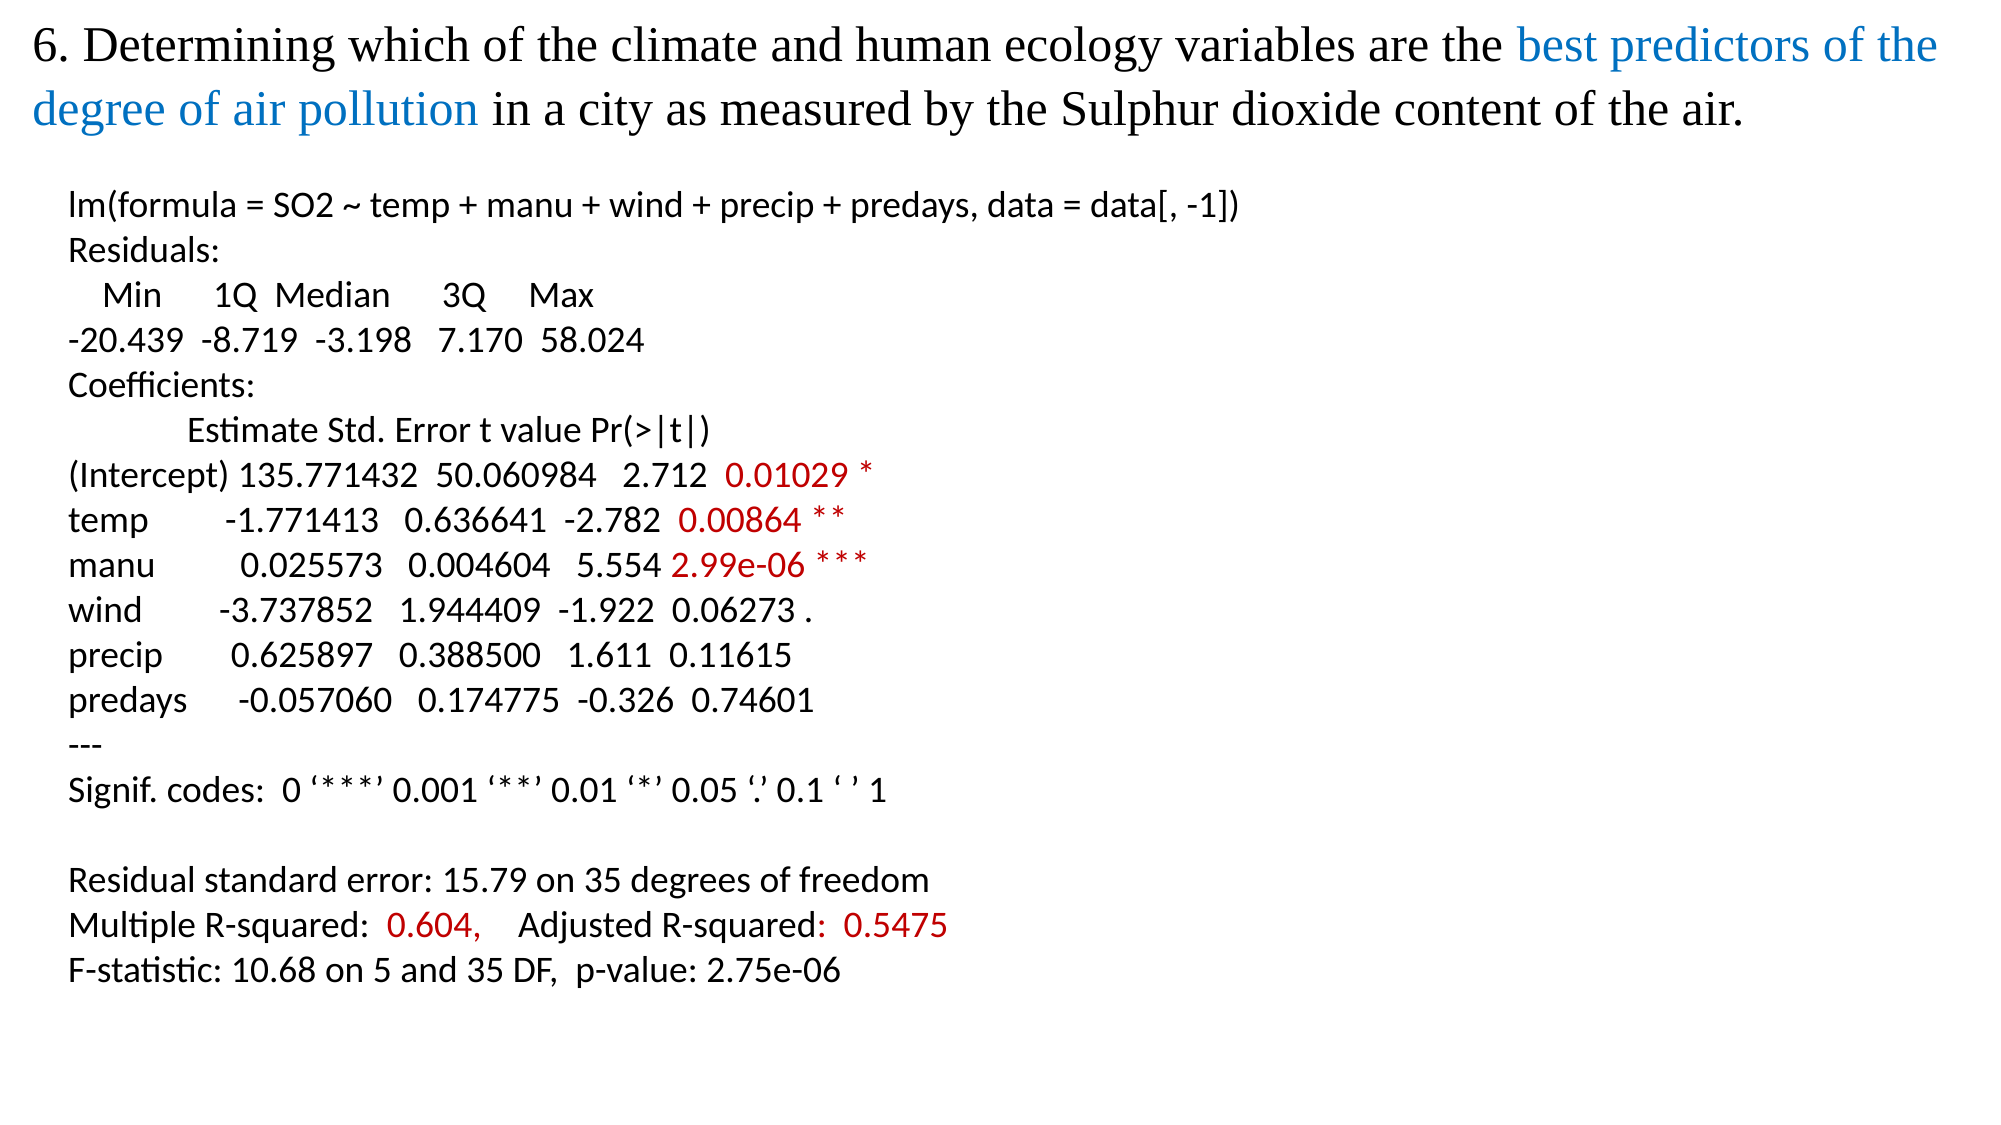

6. Determining which of the climate and human ecology variables are the best predictors of the degree of air pollution in a city as measured by the Sulphur dioxide content of the air.
lm(formula = SO2 ~ temp + manu + wind + precip + predays, data = data[, -1])
Residuals:
    Min      1Q  Median      3Q     Max
-20.439  -8.719  -3.198   7.170  58.024
Coefficients:
              Estimate Std. Error t value Pr(>|t|)
(Intercept) 135.771432  50.060984   2.712  0.01029 *
temp         -1.771413   0.636641  -2.782  0.00864 **
manu          0.025573   0.004604   5.554 2.99e-06 ***
wind         -3.737852   1.944409  -1.922  0.06273 .
precip        0.625897   0.388500   1.611  0.11615
predays      -0.057060   0.174775  -0.326  0.74601
---
Signif. codes:  0 ‘***’ 0.001 ‘**’ 0.01 ‘*’ 0.05 ‘.’ 0.1 ‘ ’ 1

Residual standard error: 15.79 on 35 degrees of freedom
Multiple R-squared:  0.604,	Adjusted R-squared:  0.5475
F-statistic: 10.68 on 5 and 35 DF,  p-value: 2.75e-06